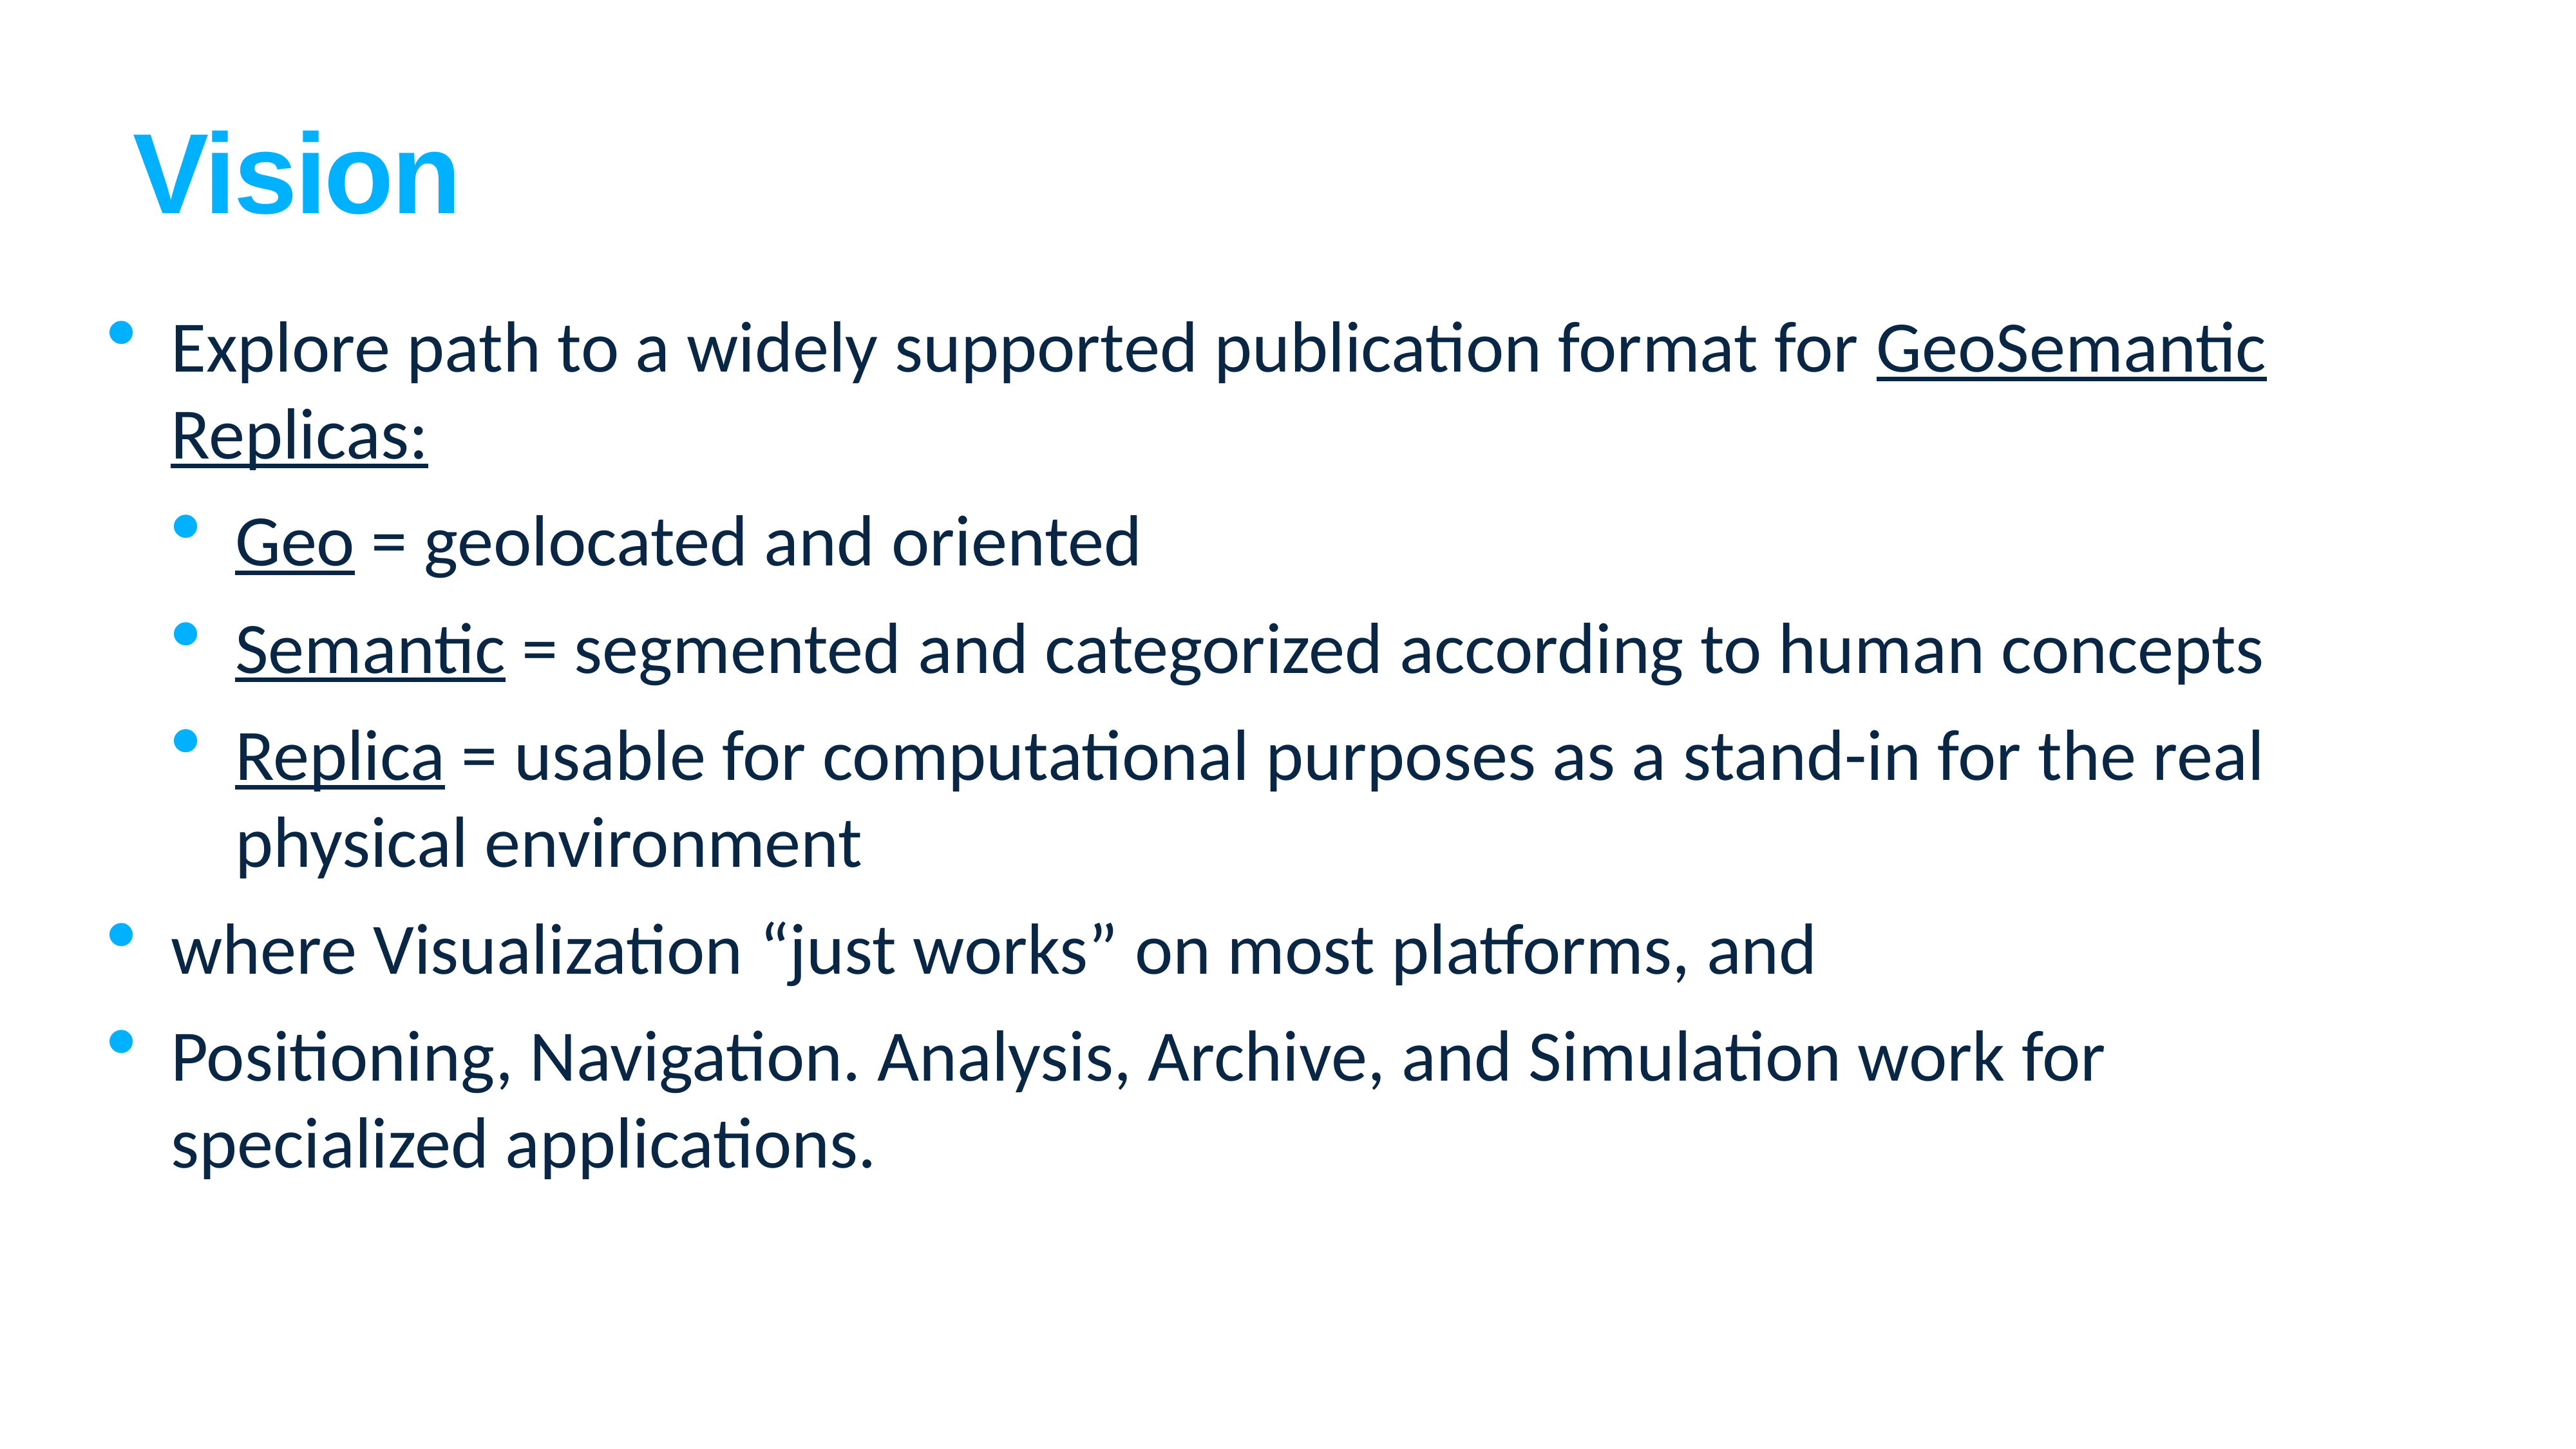

# Vision
Explore path to a widely supported publication format for GeoSemantic Replicas:
Geo = geolocated and oriented
Semantic = segmented and categorized according to human concepts
Replica = usable for computational purposes as a stand-in for the real physical environment
where Visualization “just works” on most platforms, and
Positioning, Navigation. Analysis, Archive, and Simulation work for specialized applications.